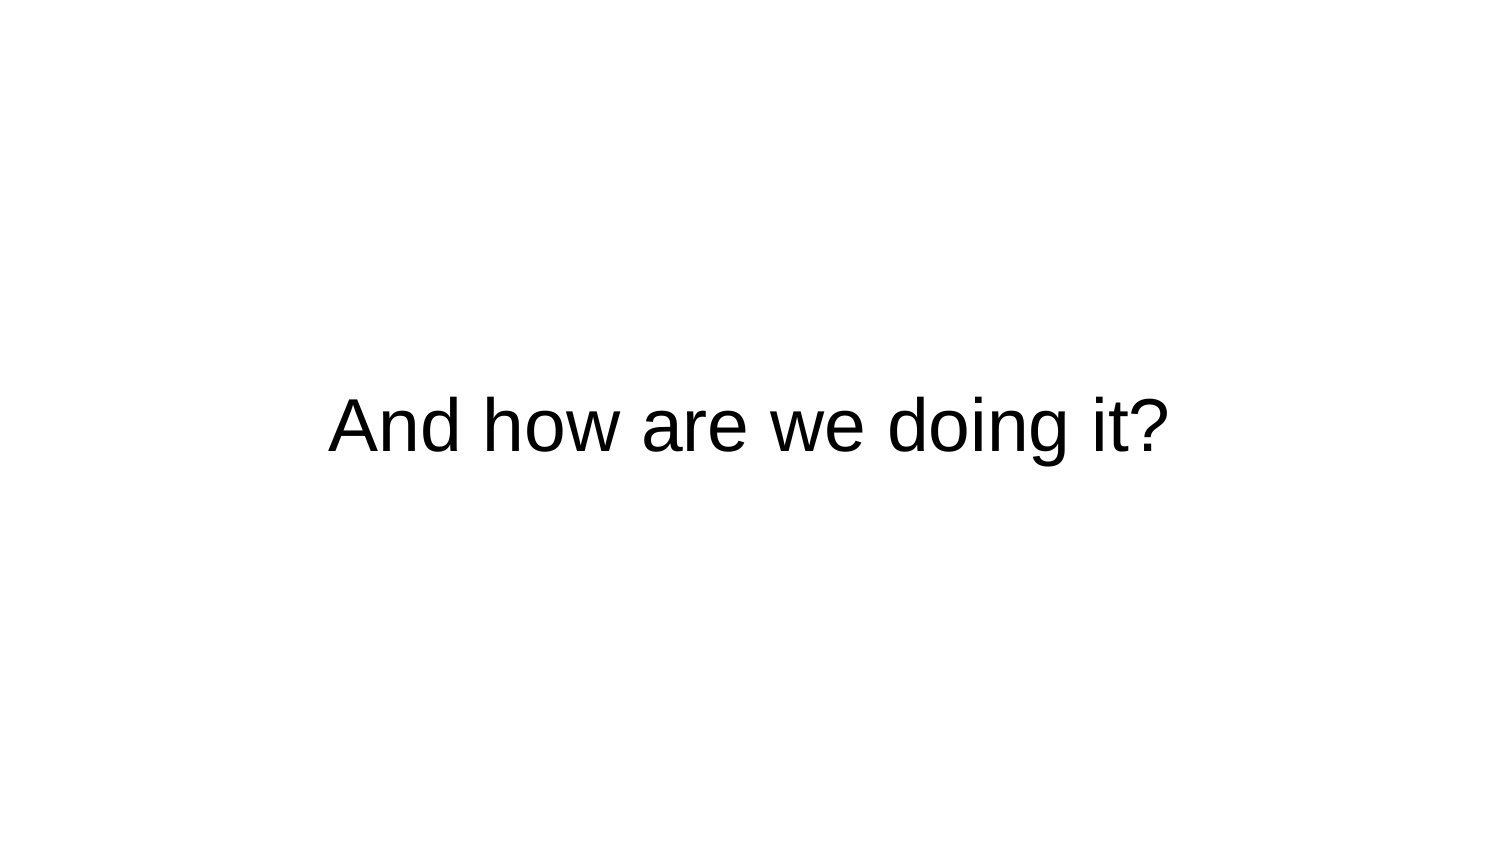

# And how are we doing it?